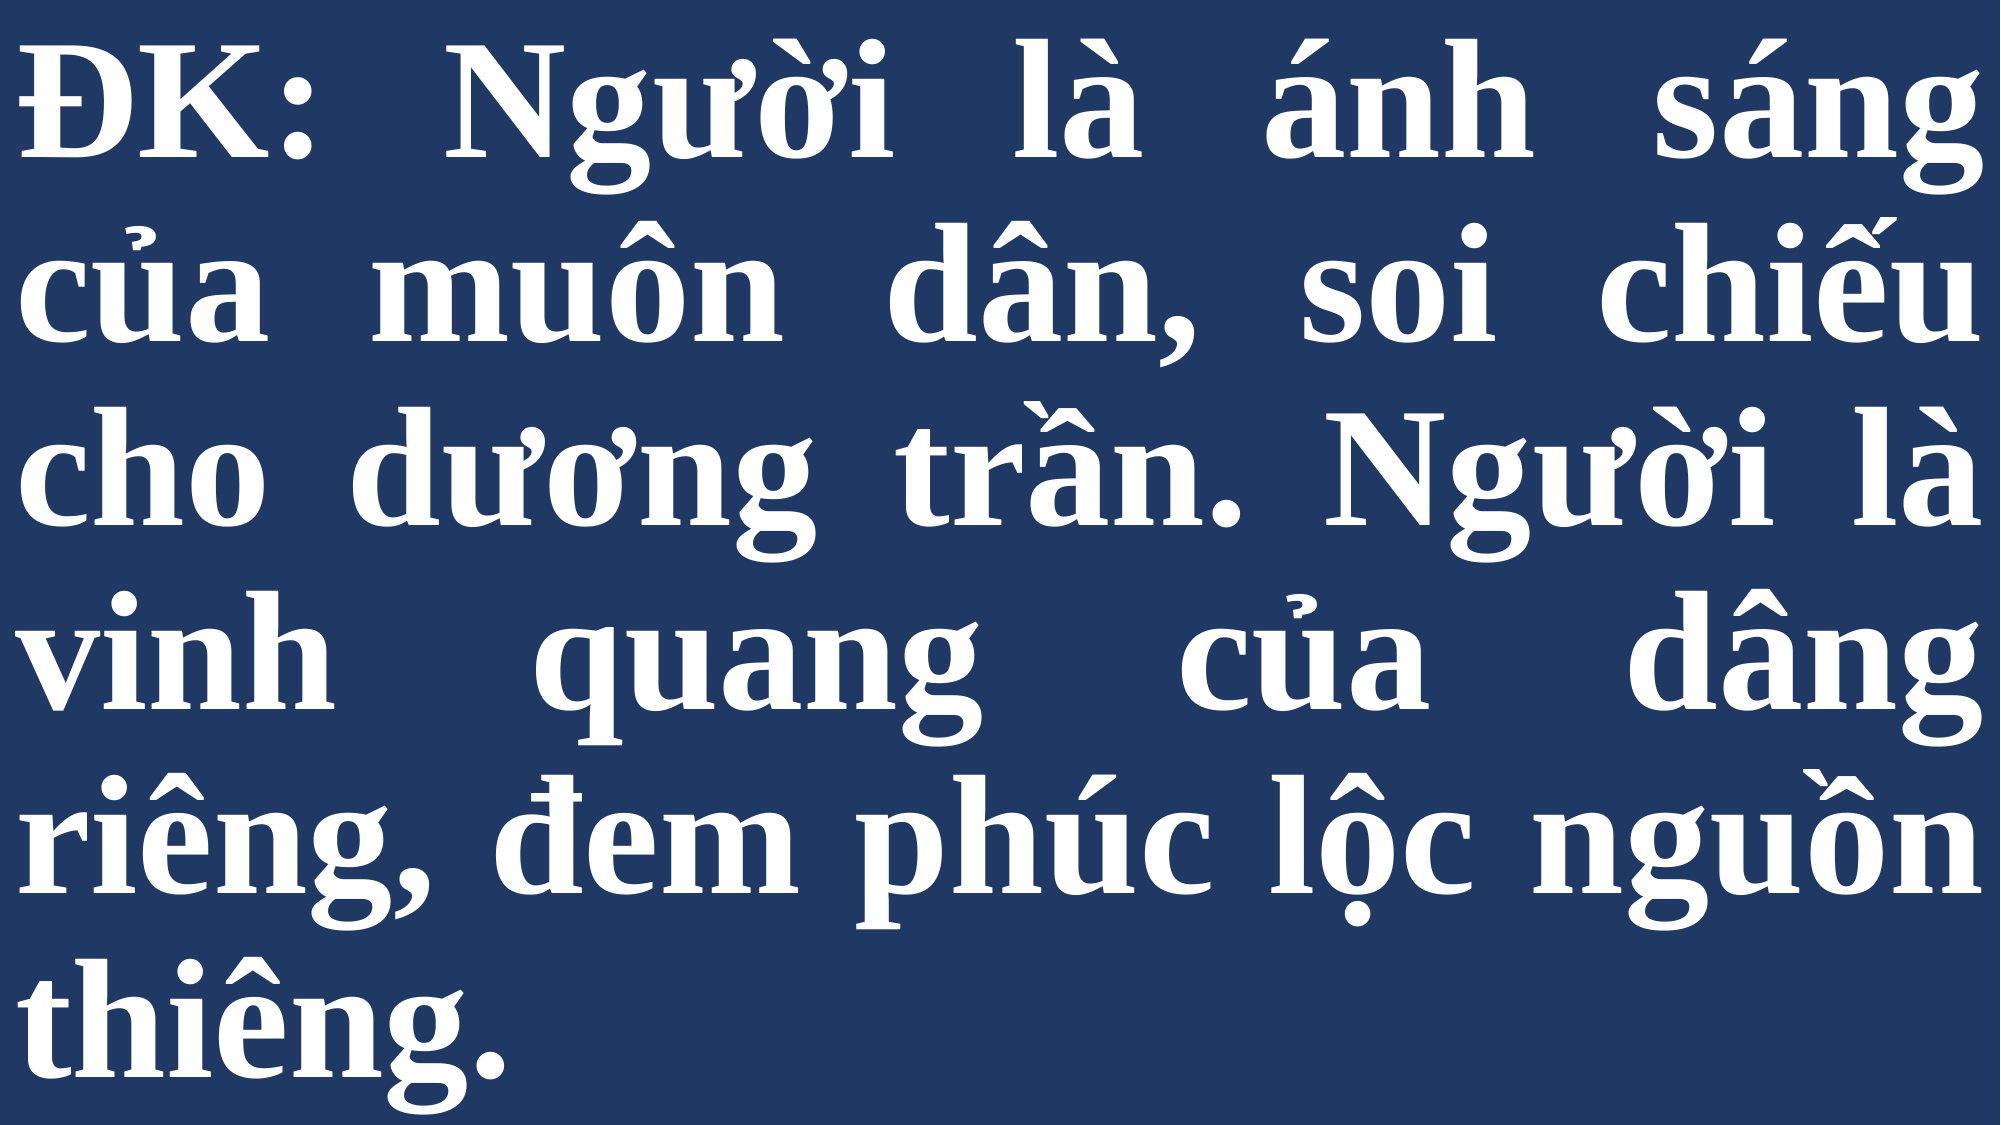

# ĐK: Người là ánh sáng của muôn dân, soi chiếu cho dương trần. Người là vinh quang của dâng riêng, đem phúc lộc nguồn thiêng.